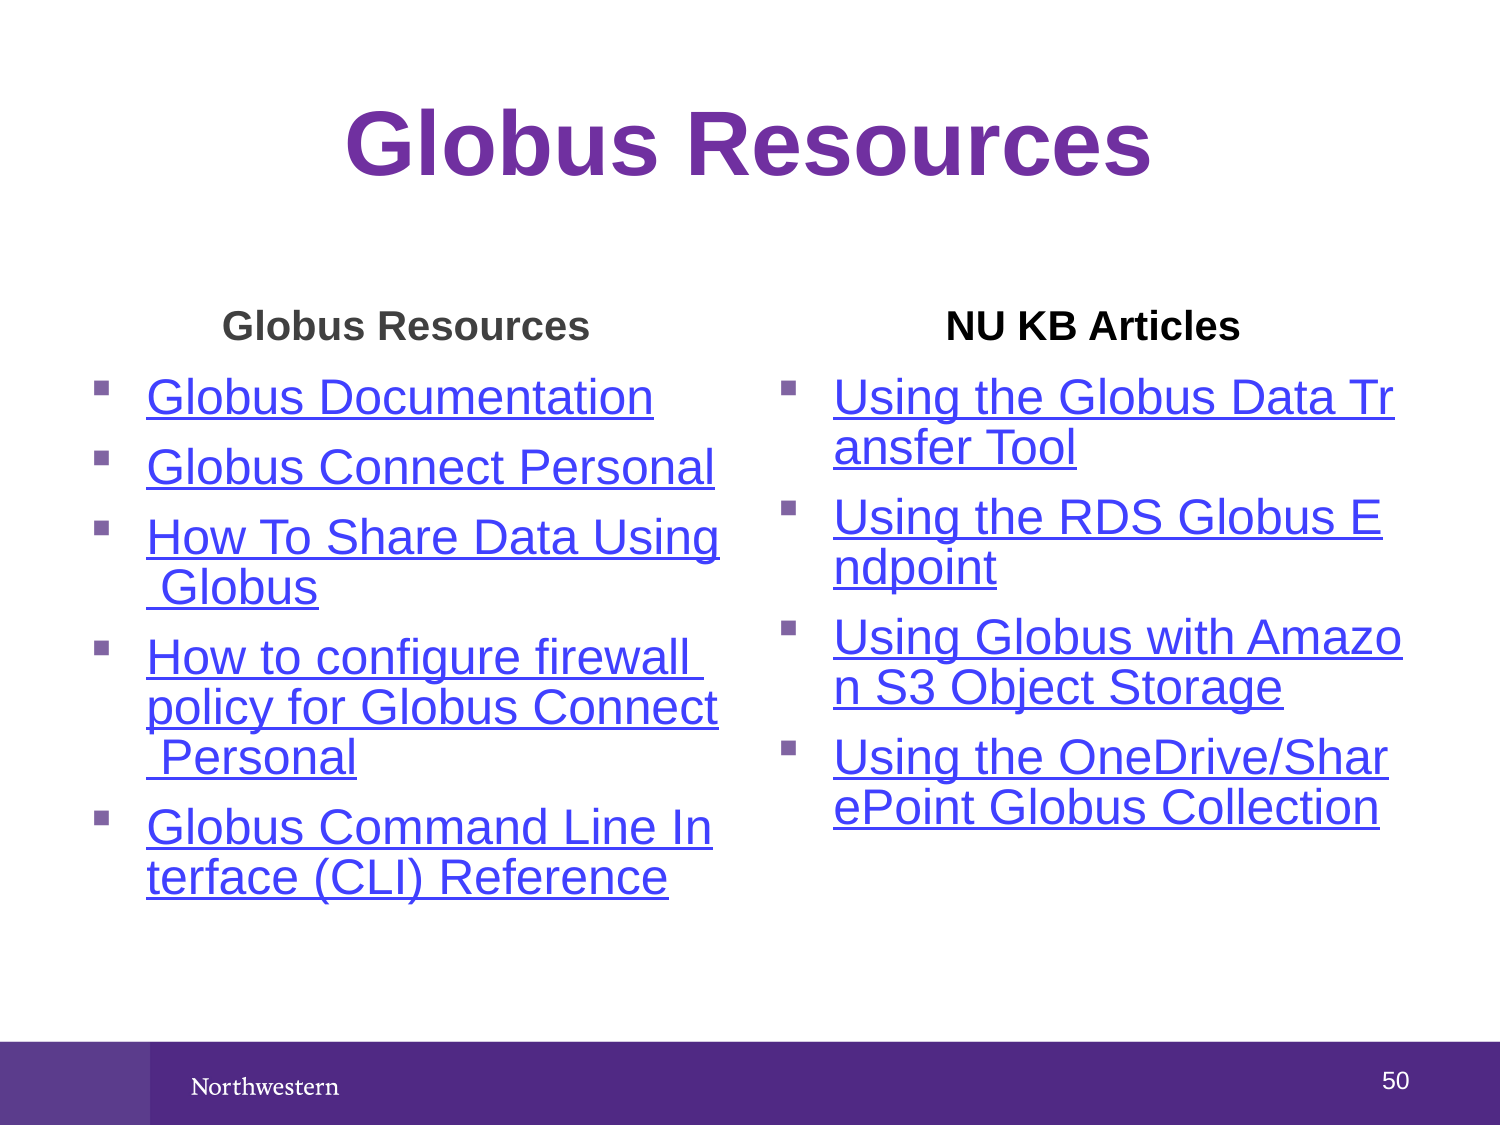

# Globus Resources
Globus Resources
NU KB Articles
Globus Documentation
Globus Connect Personal
How To Share Data Using Globus
How to configure firewall policy for Globus Connect Personal
Globus Command Line Interface (CLI) Reference

Using the Globus Data Transfer Tool
Using the RDS Globus Endpoint
Using Globus with Amazon S3 Object Storage
Using the OneDrive/SharePoint Globus Collection

50